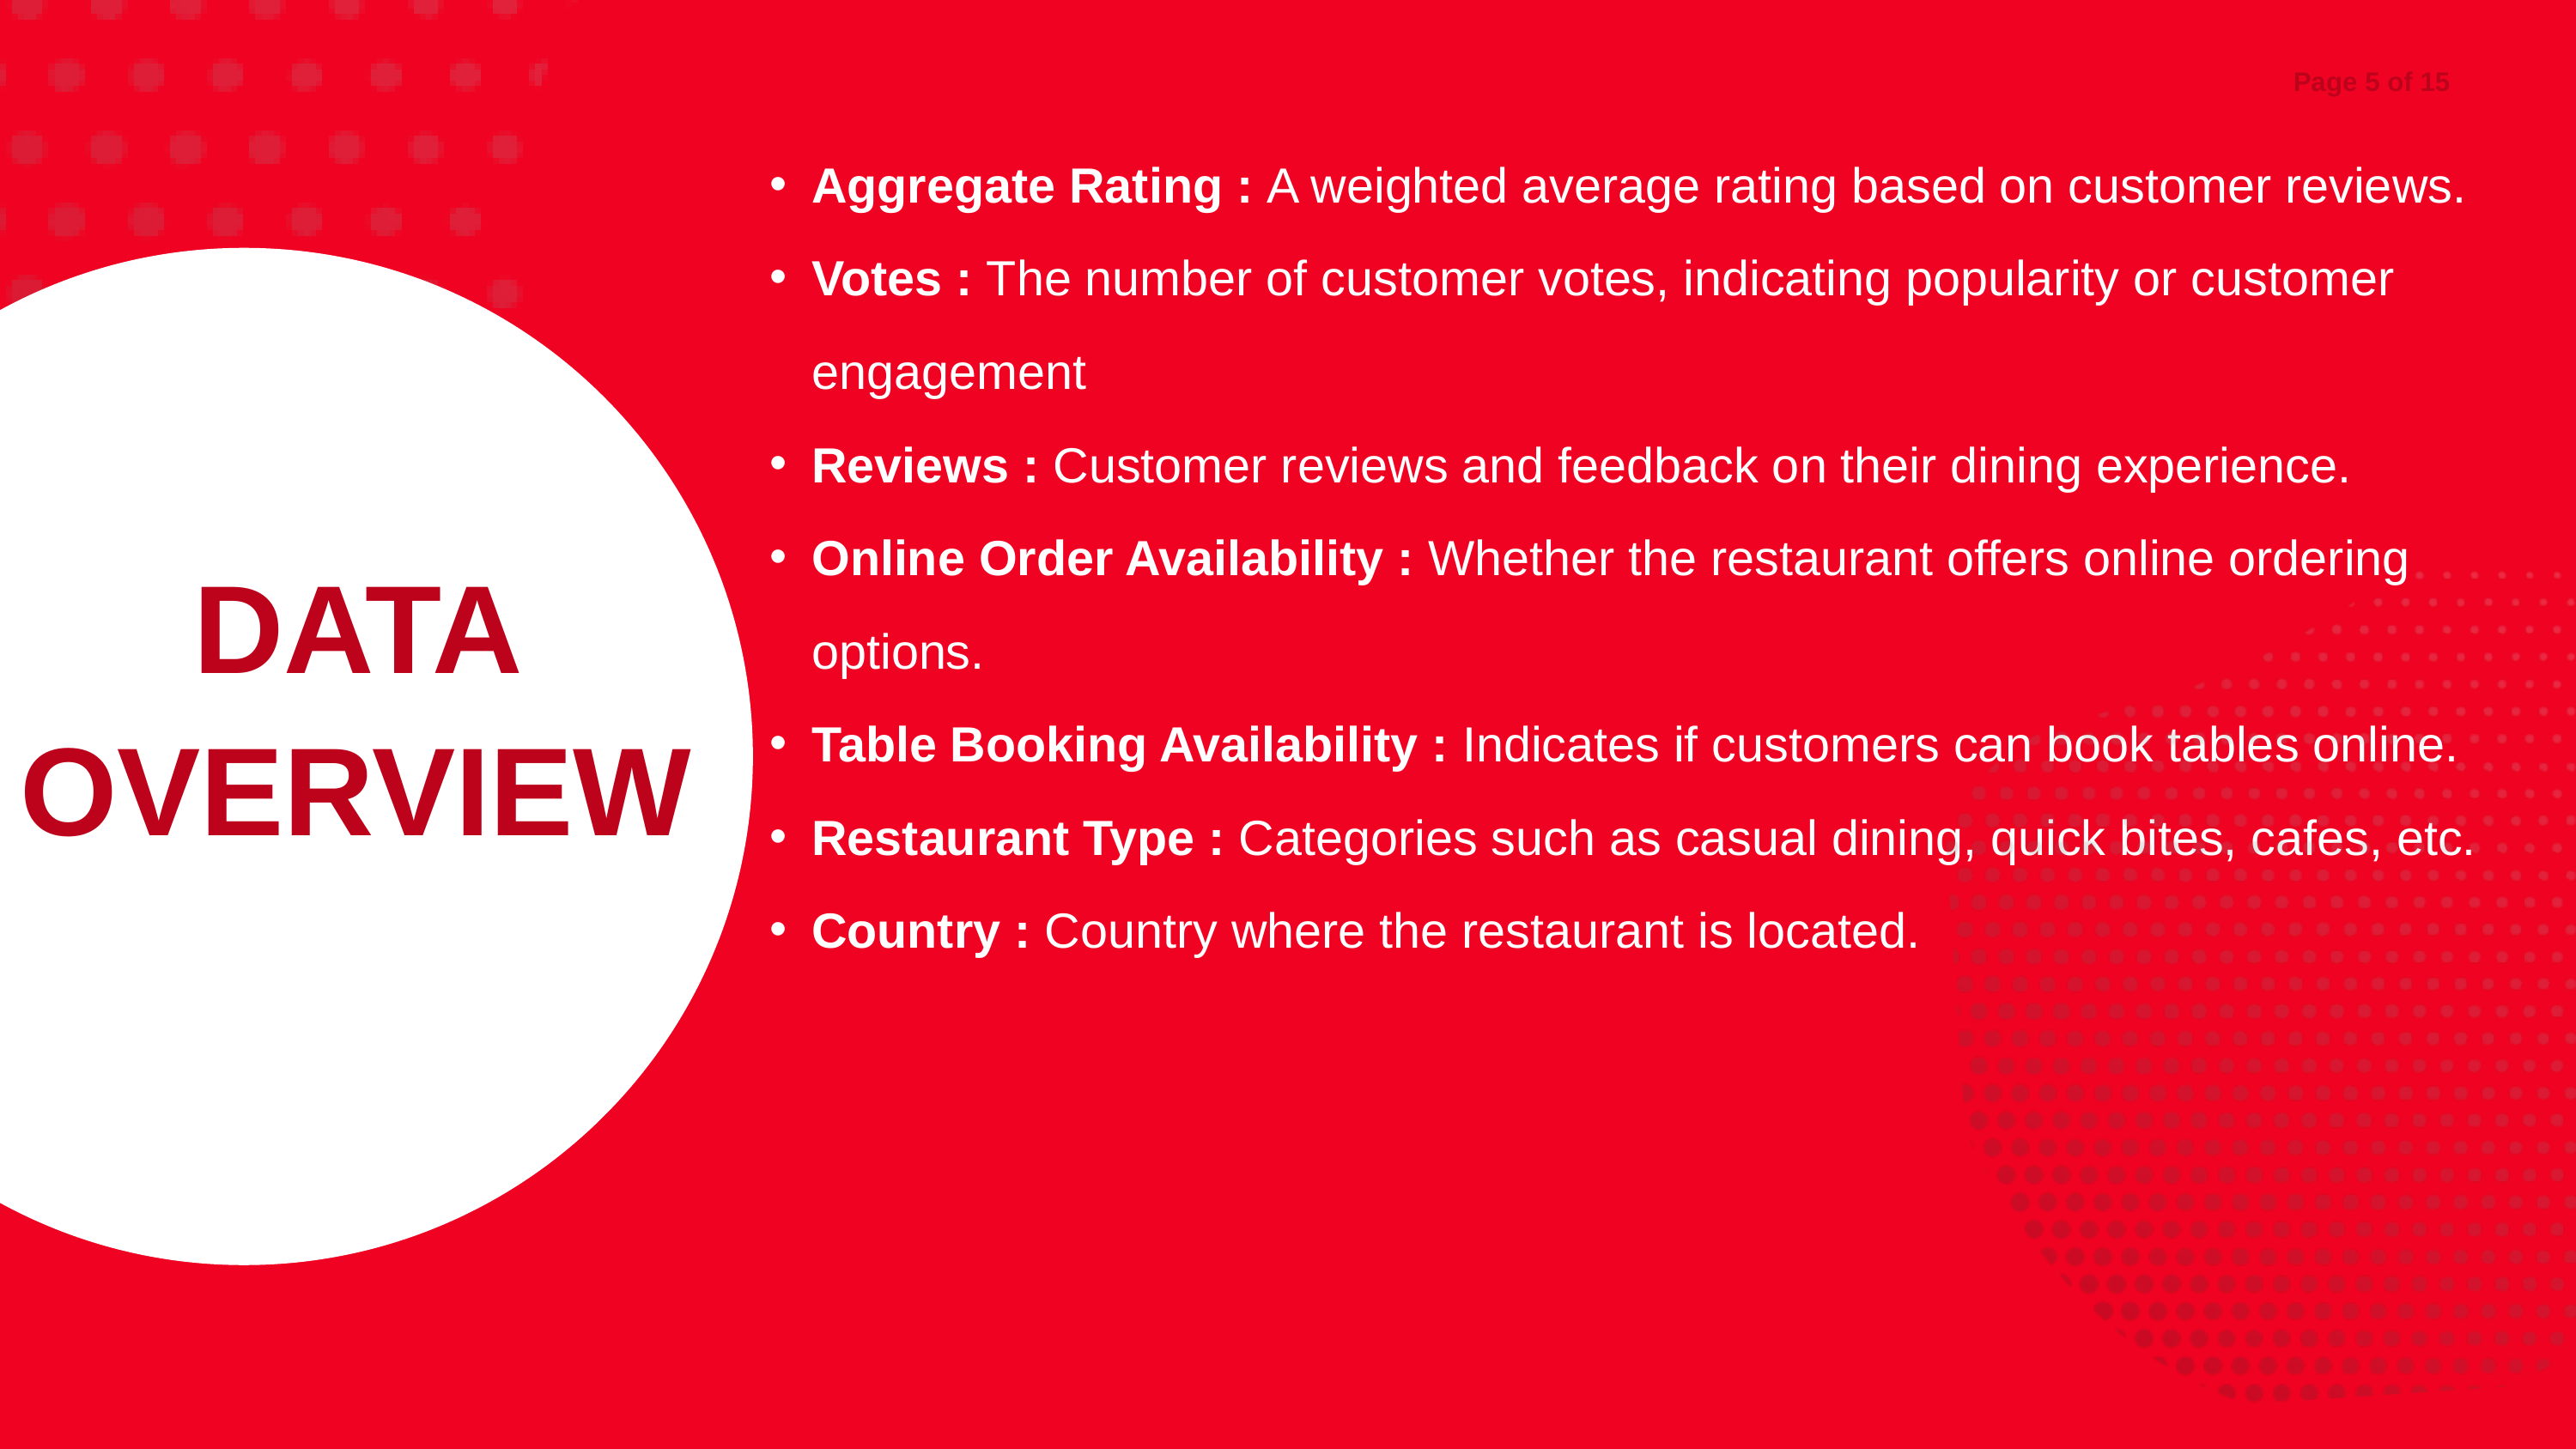

Page 5 of 15
Aggregate Rating : A weighted average rating based on customer reviews.
Votes : The number of customer votes, indicating popularity or customer engagement
Reviews : Customer reviews and feedback on their dining experience.
Online Order Availability : Whether the restaurant offers online ordering options.
Table Booking Availability : Indicates if customers can book tables online.
Restaurant Type : Categories such as casual dining, quick bites, cafes, etc.
Country : Country where the restaurant is located.

DATA OVERVIEW